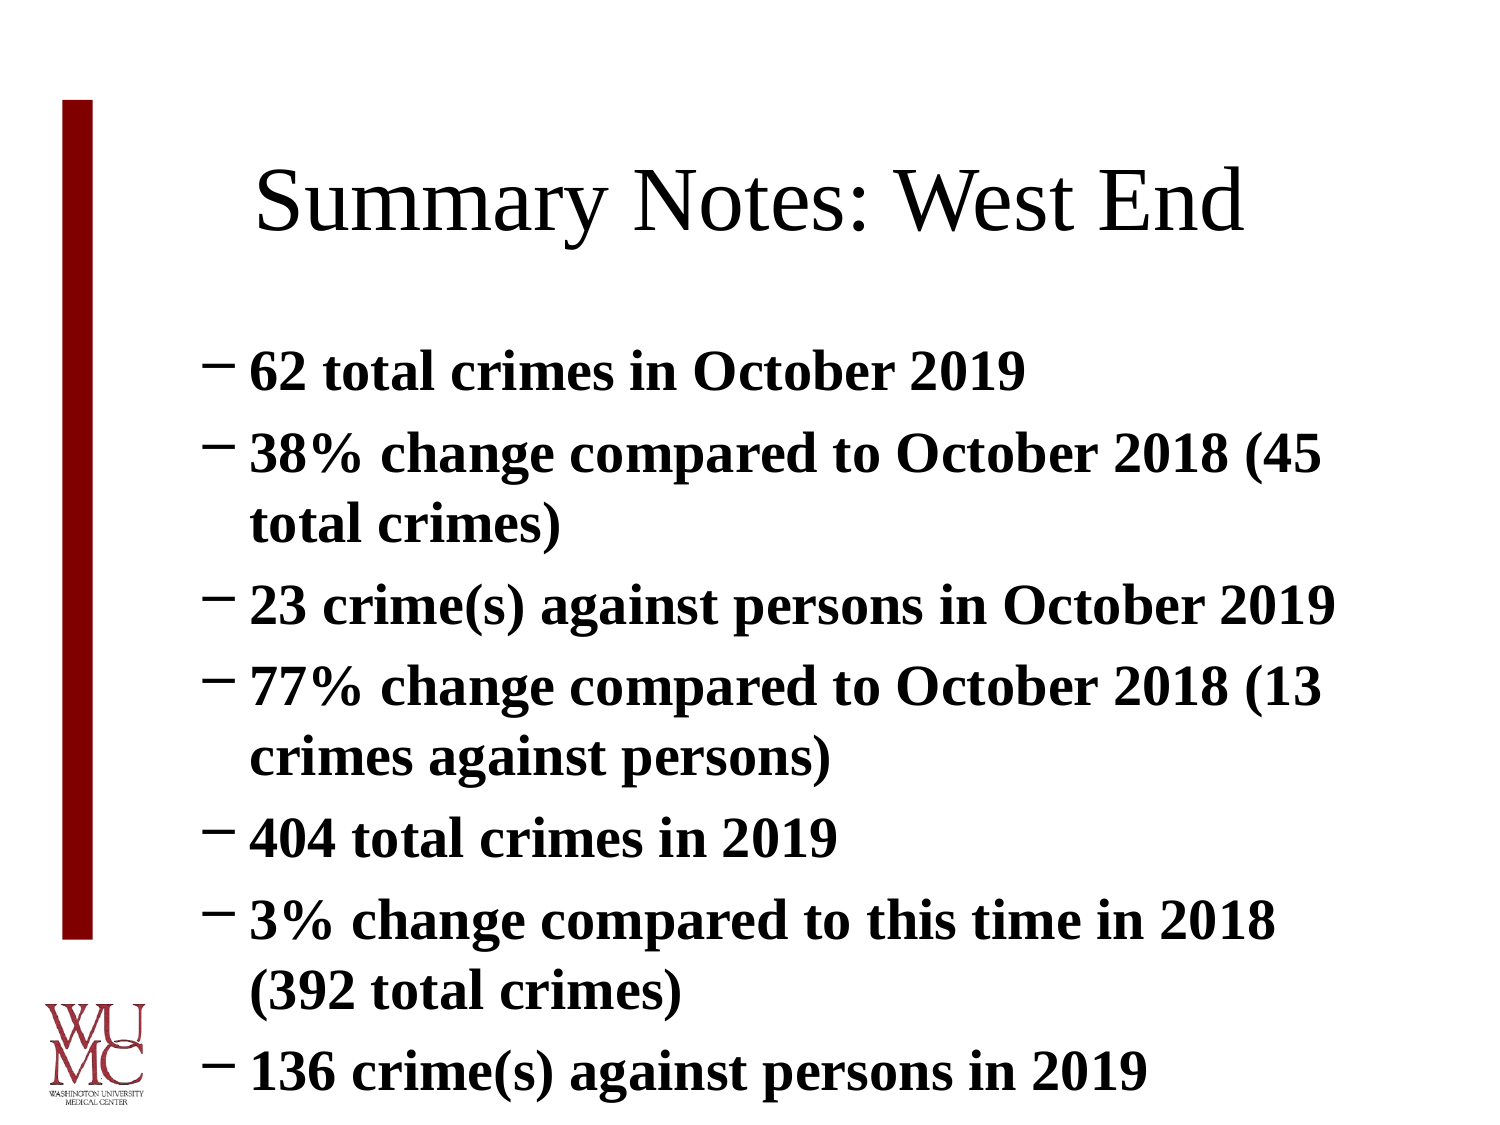

# Summary Notes: West End
62 total crimes in October 2019
38% change compared to October 2018 (45 total crimes)
23 crime(s) against persons in October 2019
77% change compared to October 2018 (13 crimes against persons)
404 total crimes in 2019
3% change compared to this time in 2018 (392 total crimes)
136 crime(s) against persons in 2019
24% change compared to this time in 2018 (110 crimes against persons)